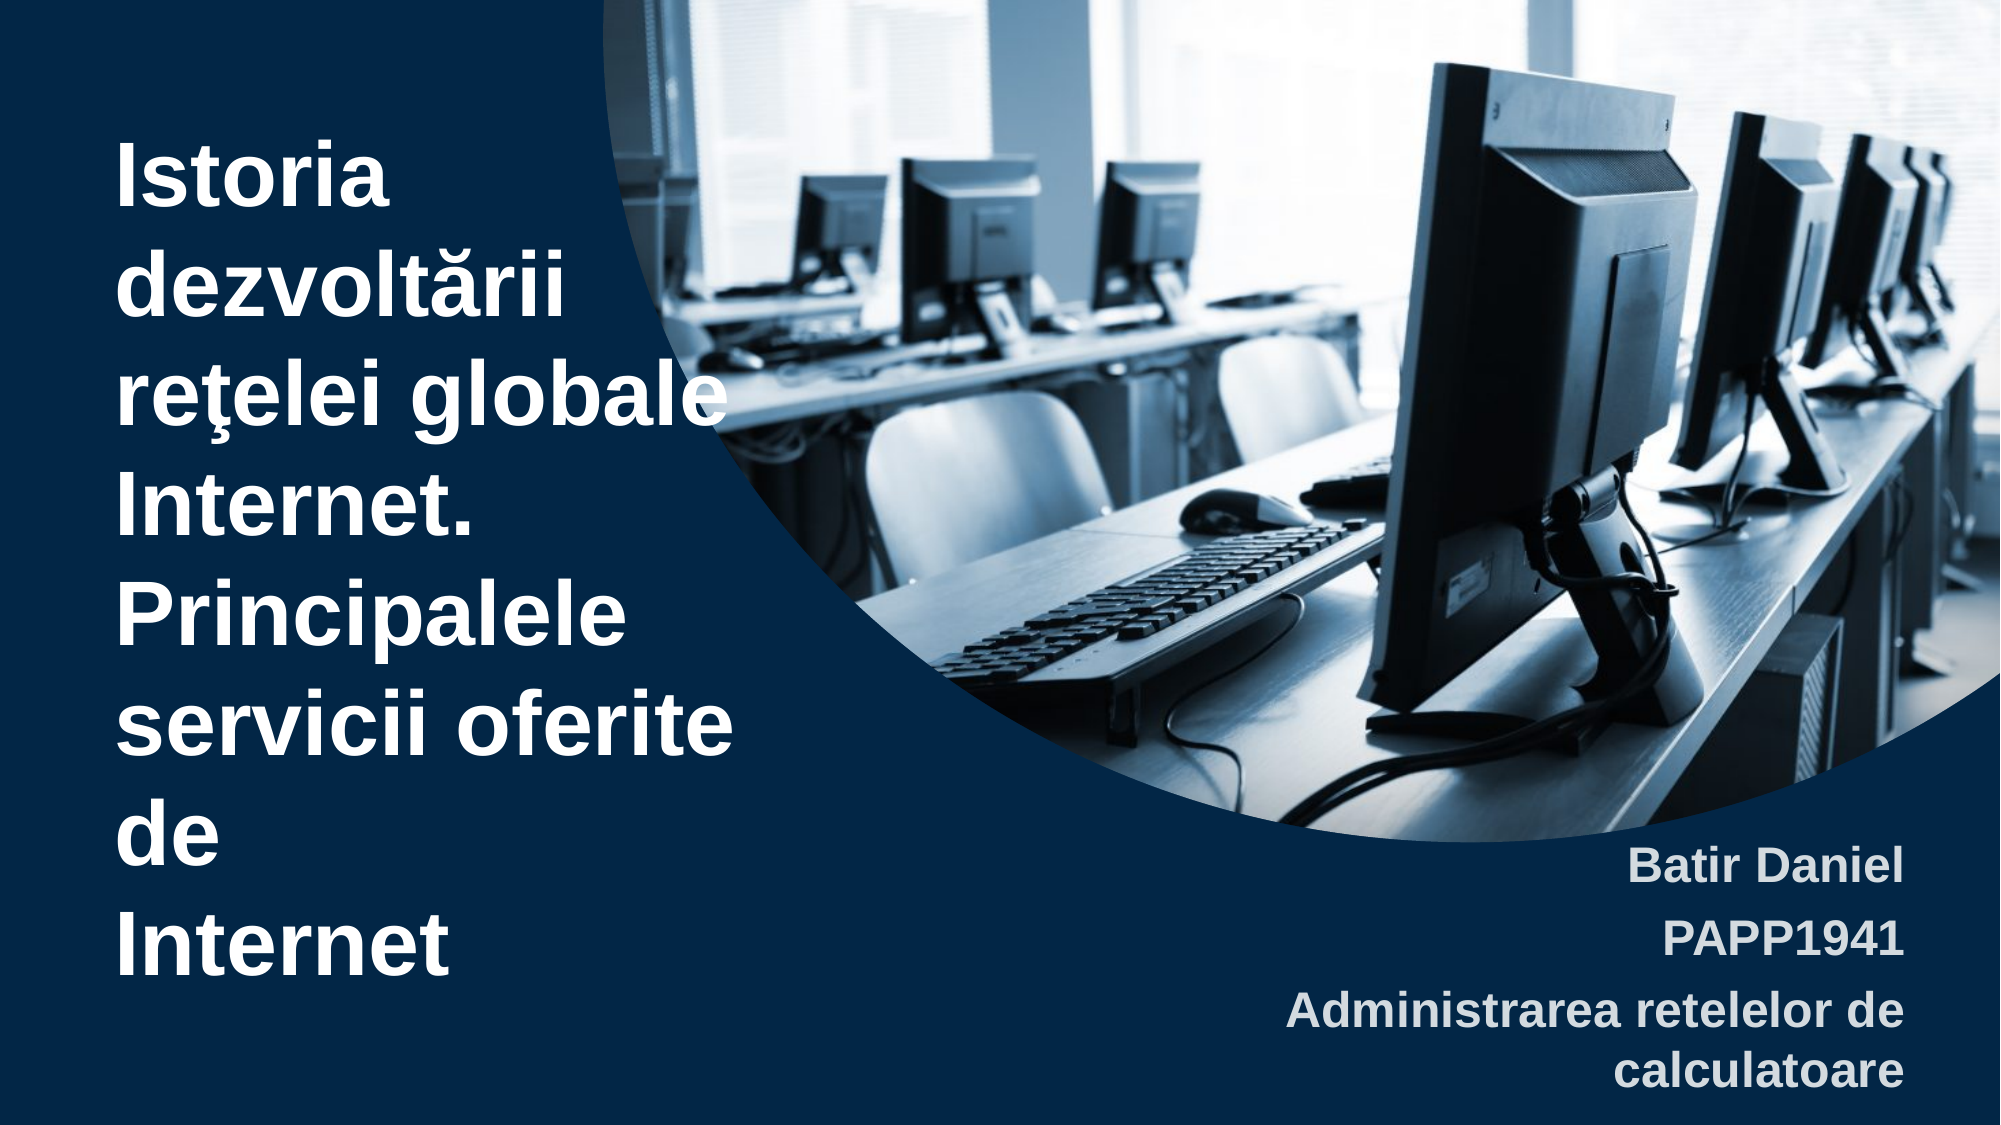

Istoria dezvoltării reţelei globale
Internet.
Principalele servicii oferite de
Internet
Batir Daniel
PAPP1941
Administrarea retelelor de calculatoare